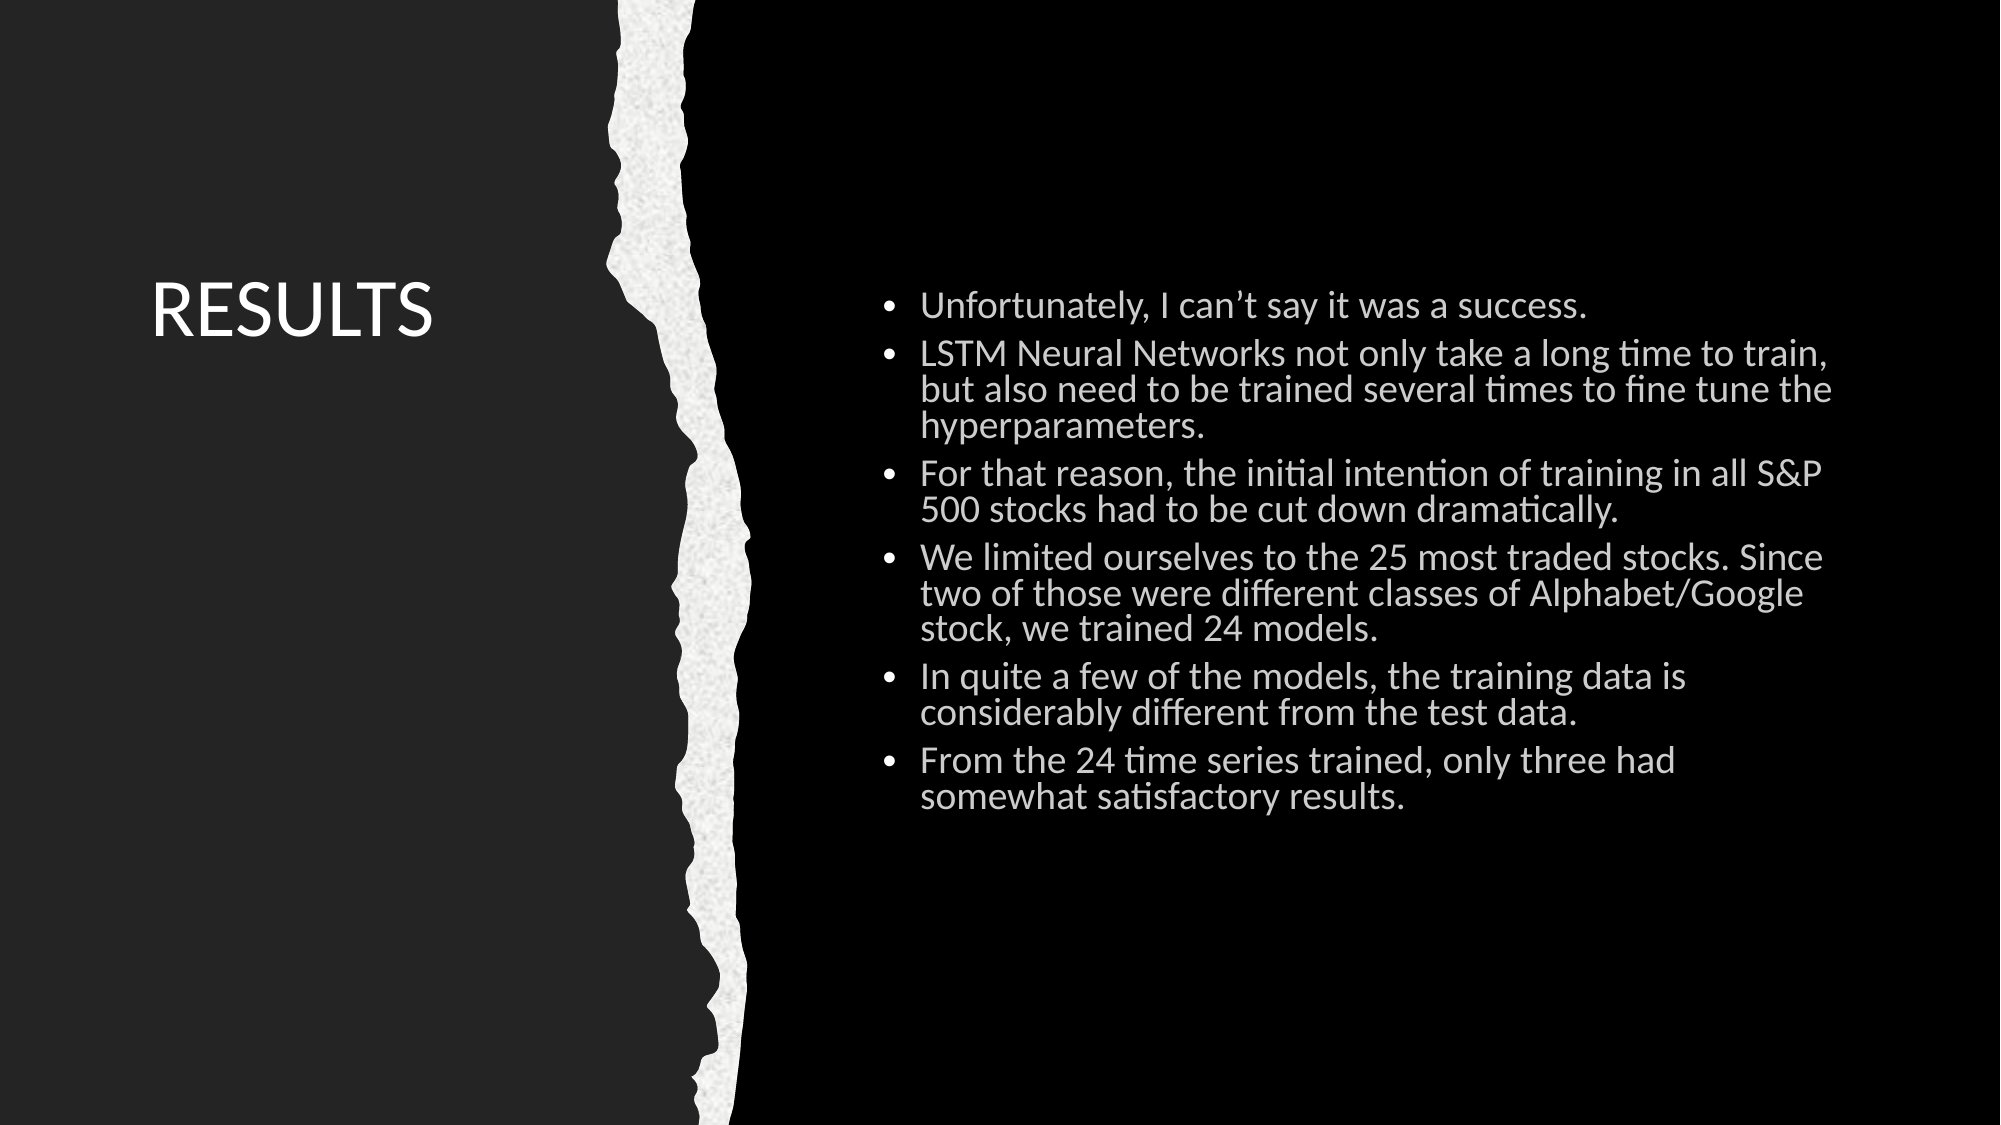

RESULTS
Unfortunately, I can’t say it was a success.
LSTM Neural Networks not only take a long time to train, but also need to be trained several times to fine tune the hyperparameters.
For that reason, the initial intention of training in all S&P 500 stocks had to be cut down dramatically.
We limited ourselves to the 25 most traded stocks. Since two of those were different classes of Alphabet/Google stock, we trained 24 models.
In quite a few of the models, the training data is considerably different from the test data.
From the 24 time series trained, only three had somewhat satisfactory results.